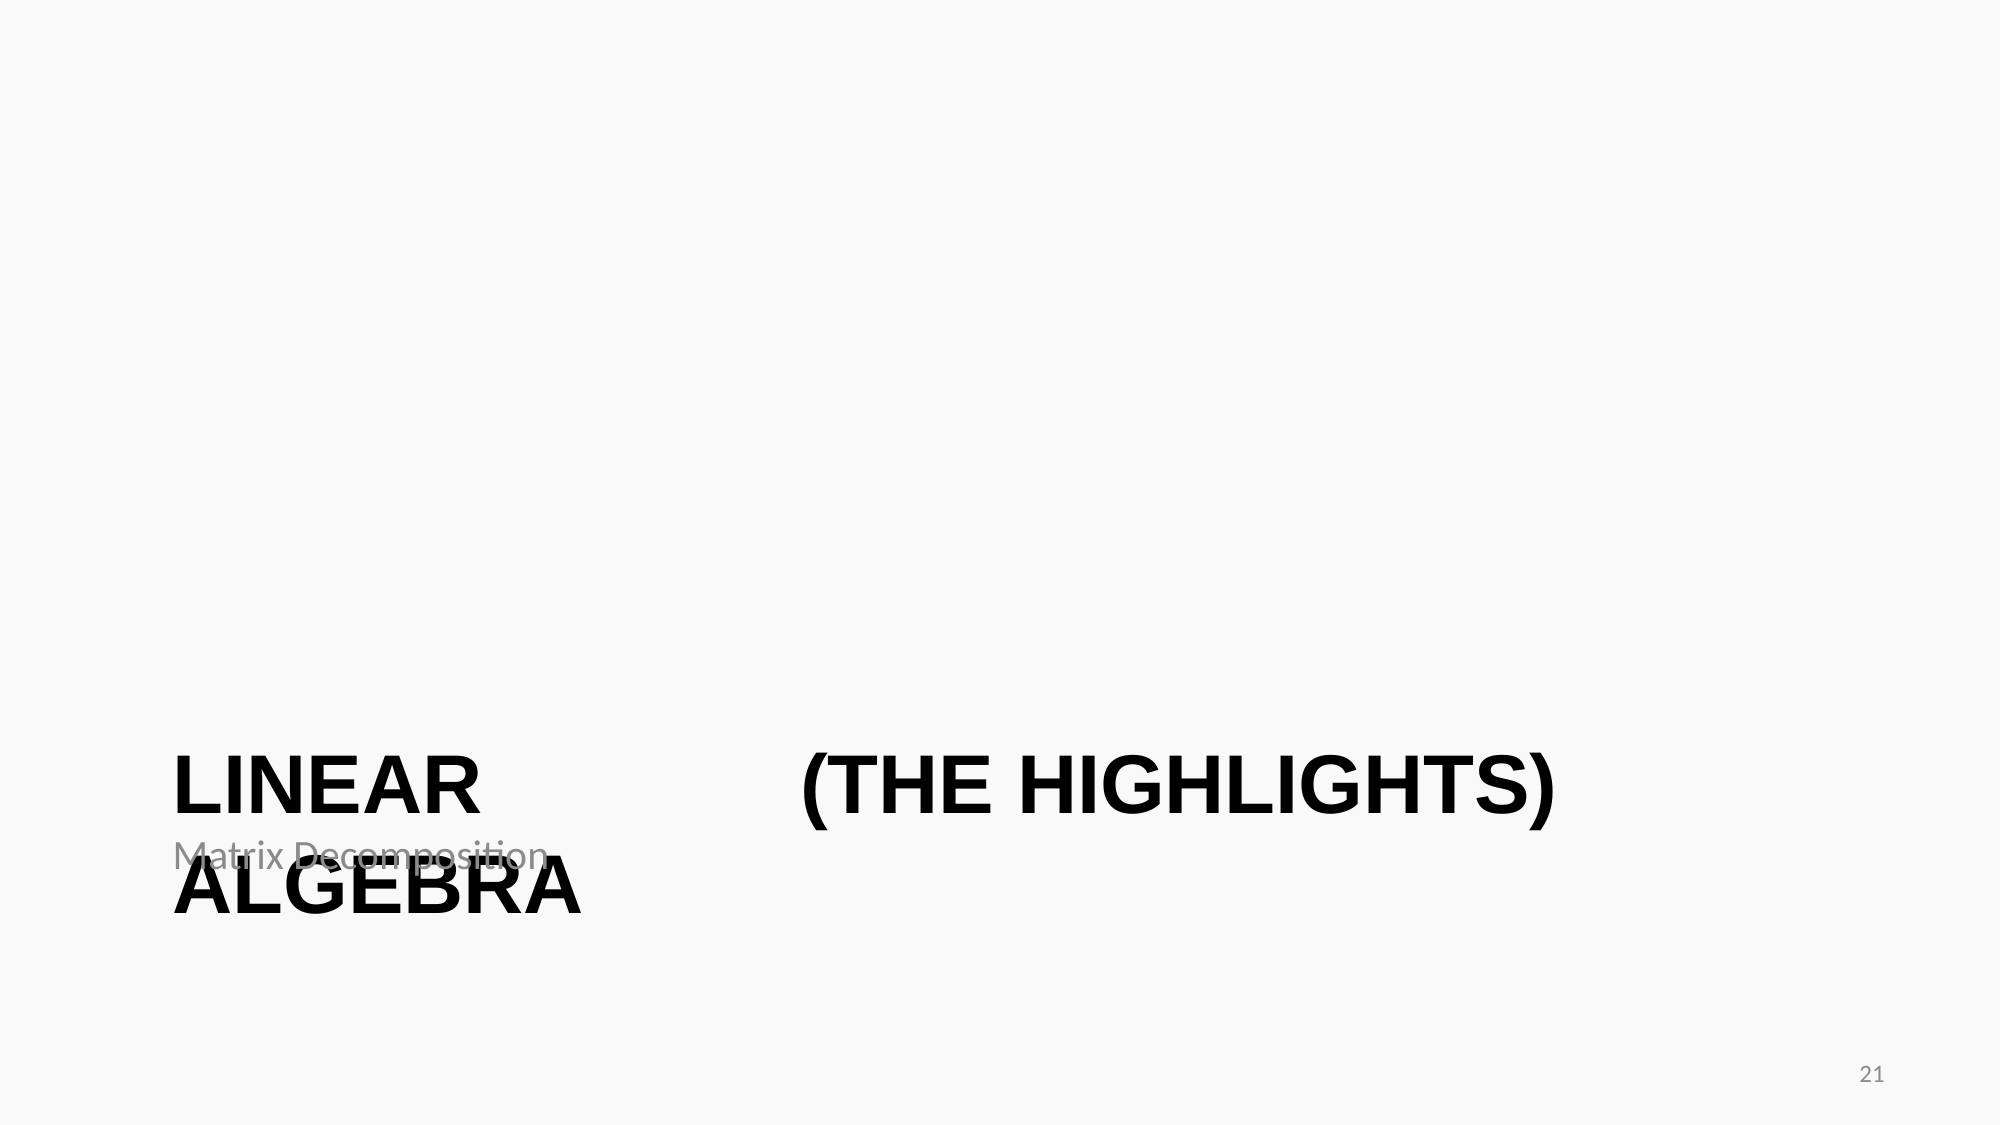

# Linear Algebra
(The Highlights)
Matrix Decomposition
21